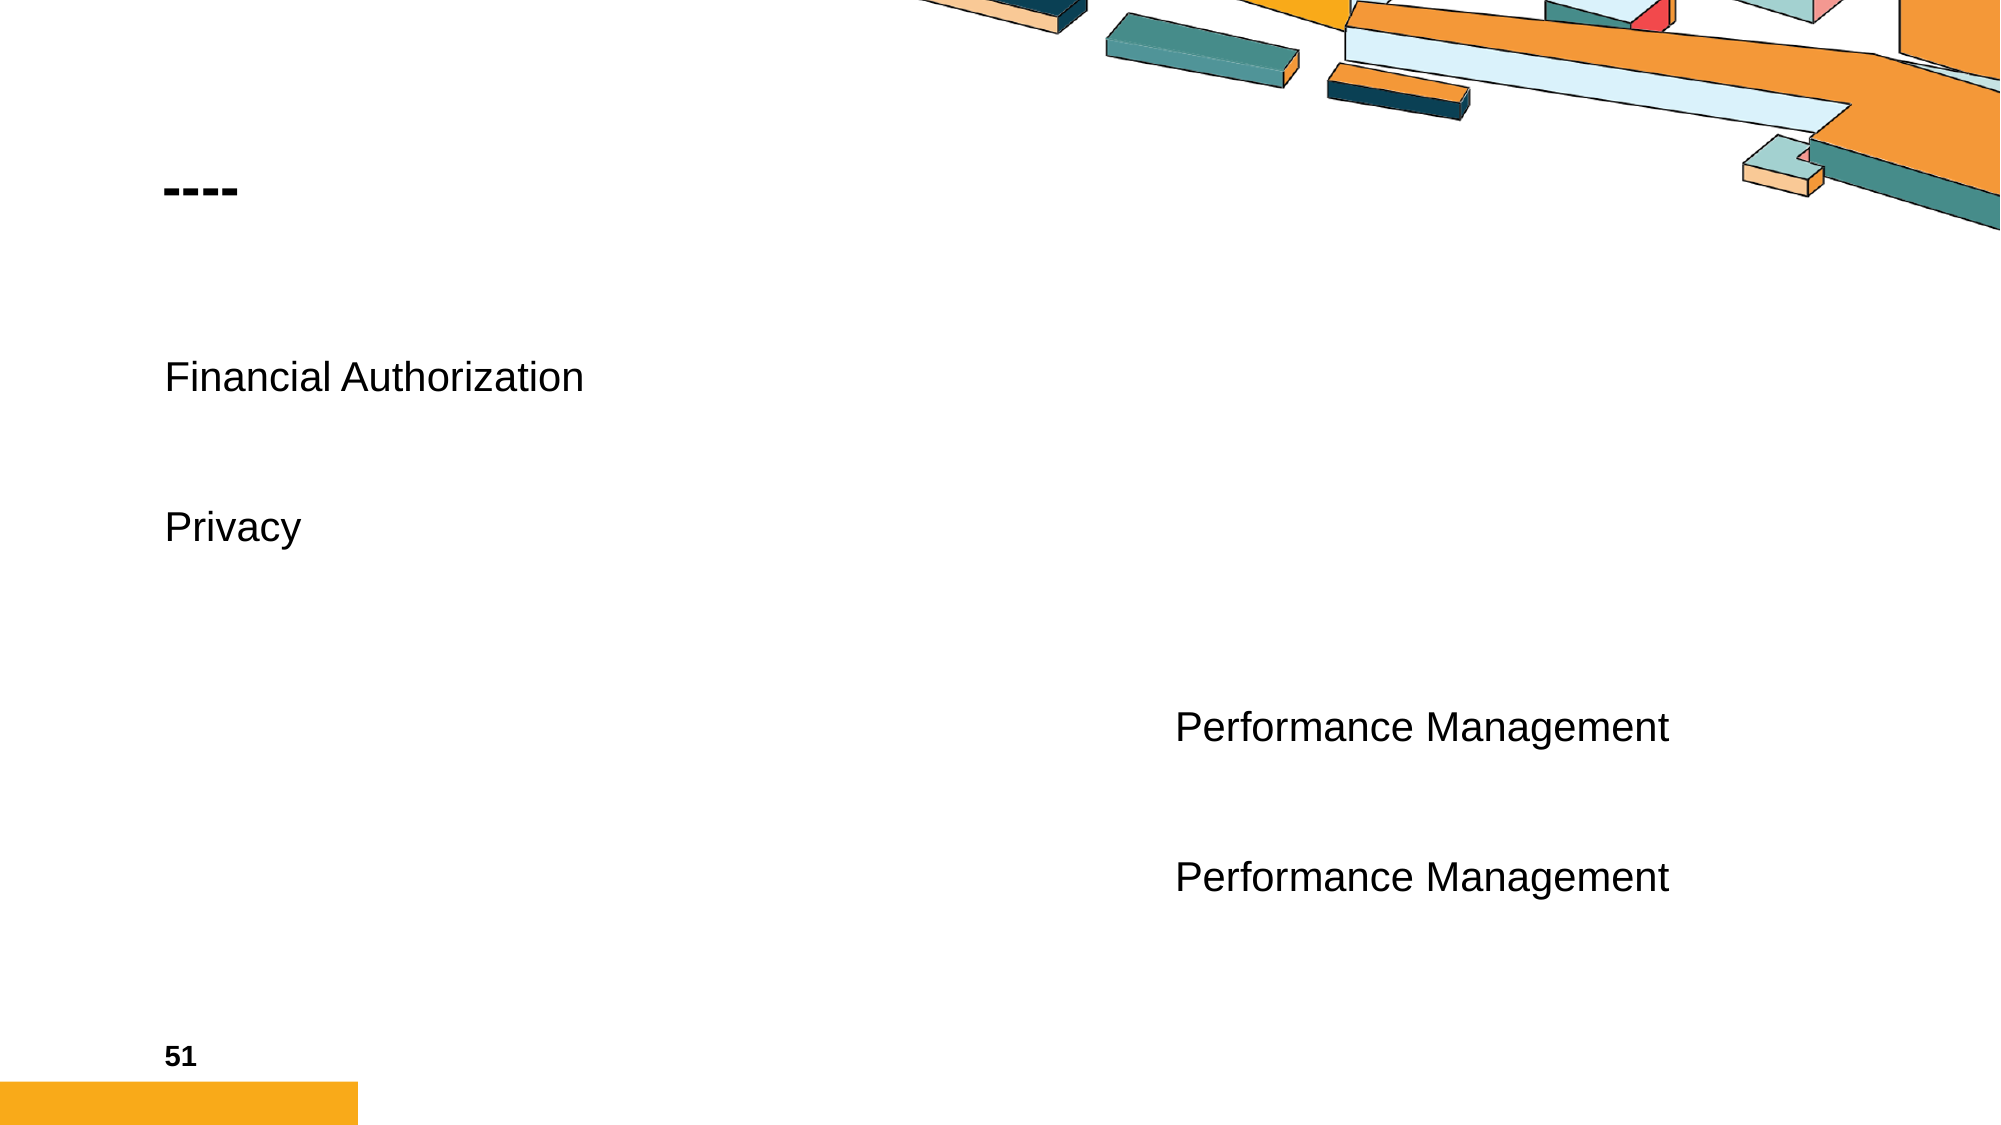

# ----
Financial Authorization

Privacy
Performance Management

Performance Management
51